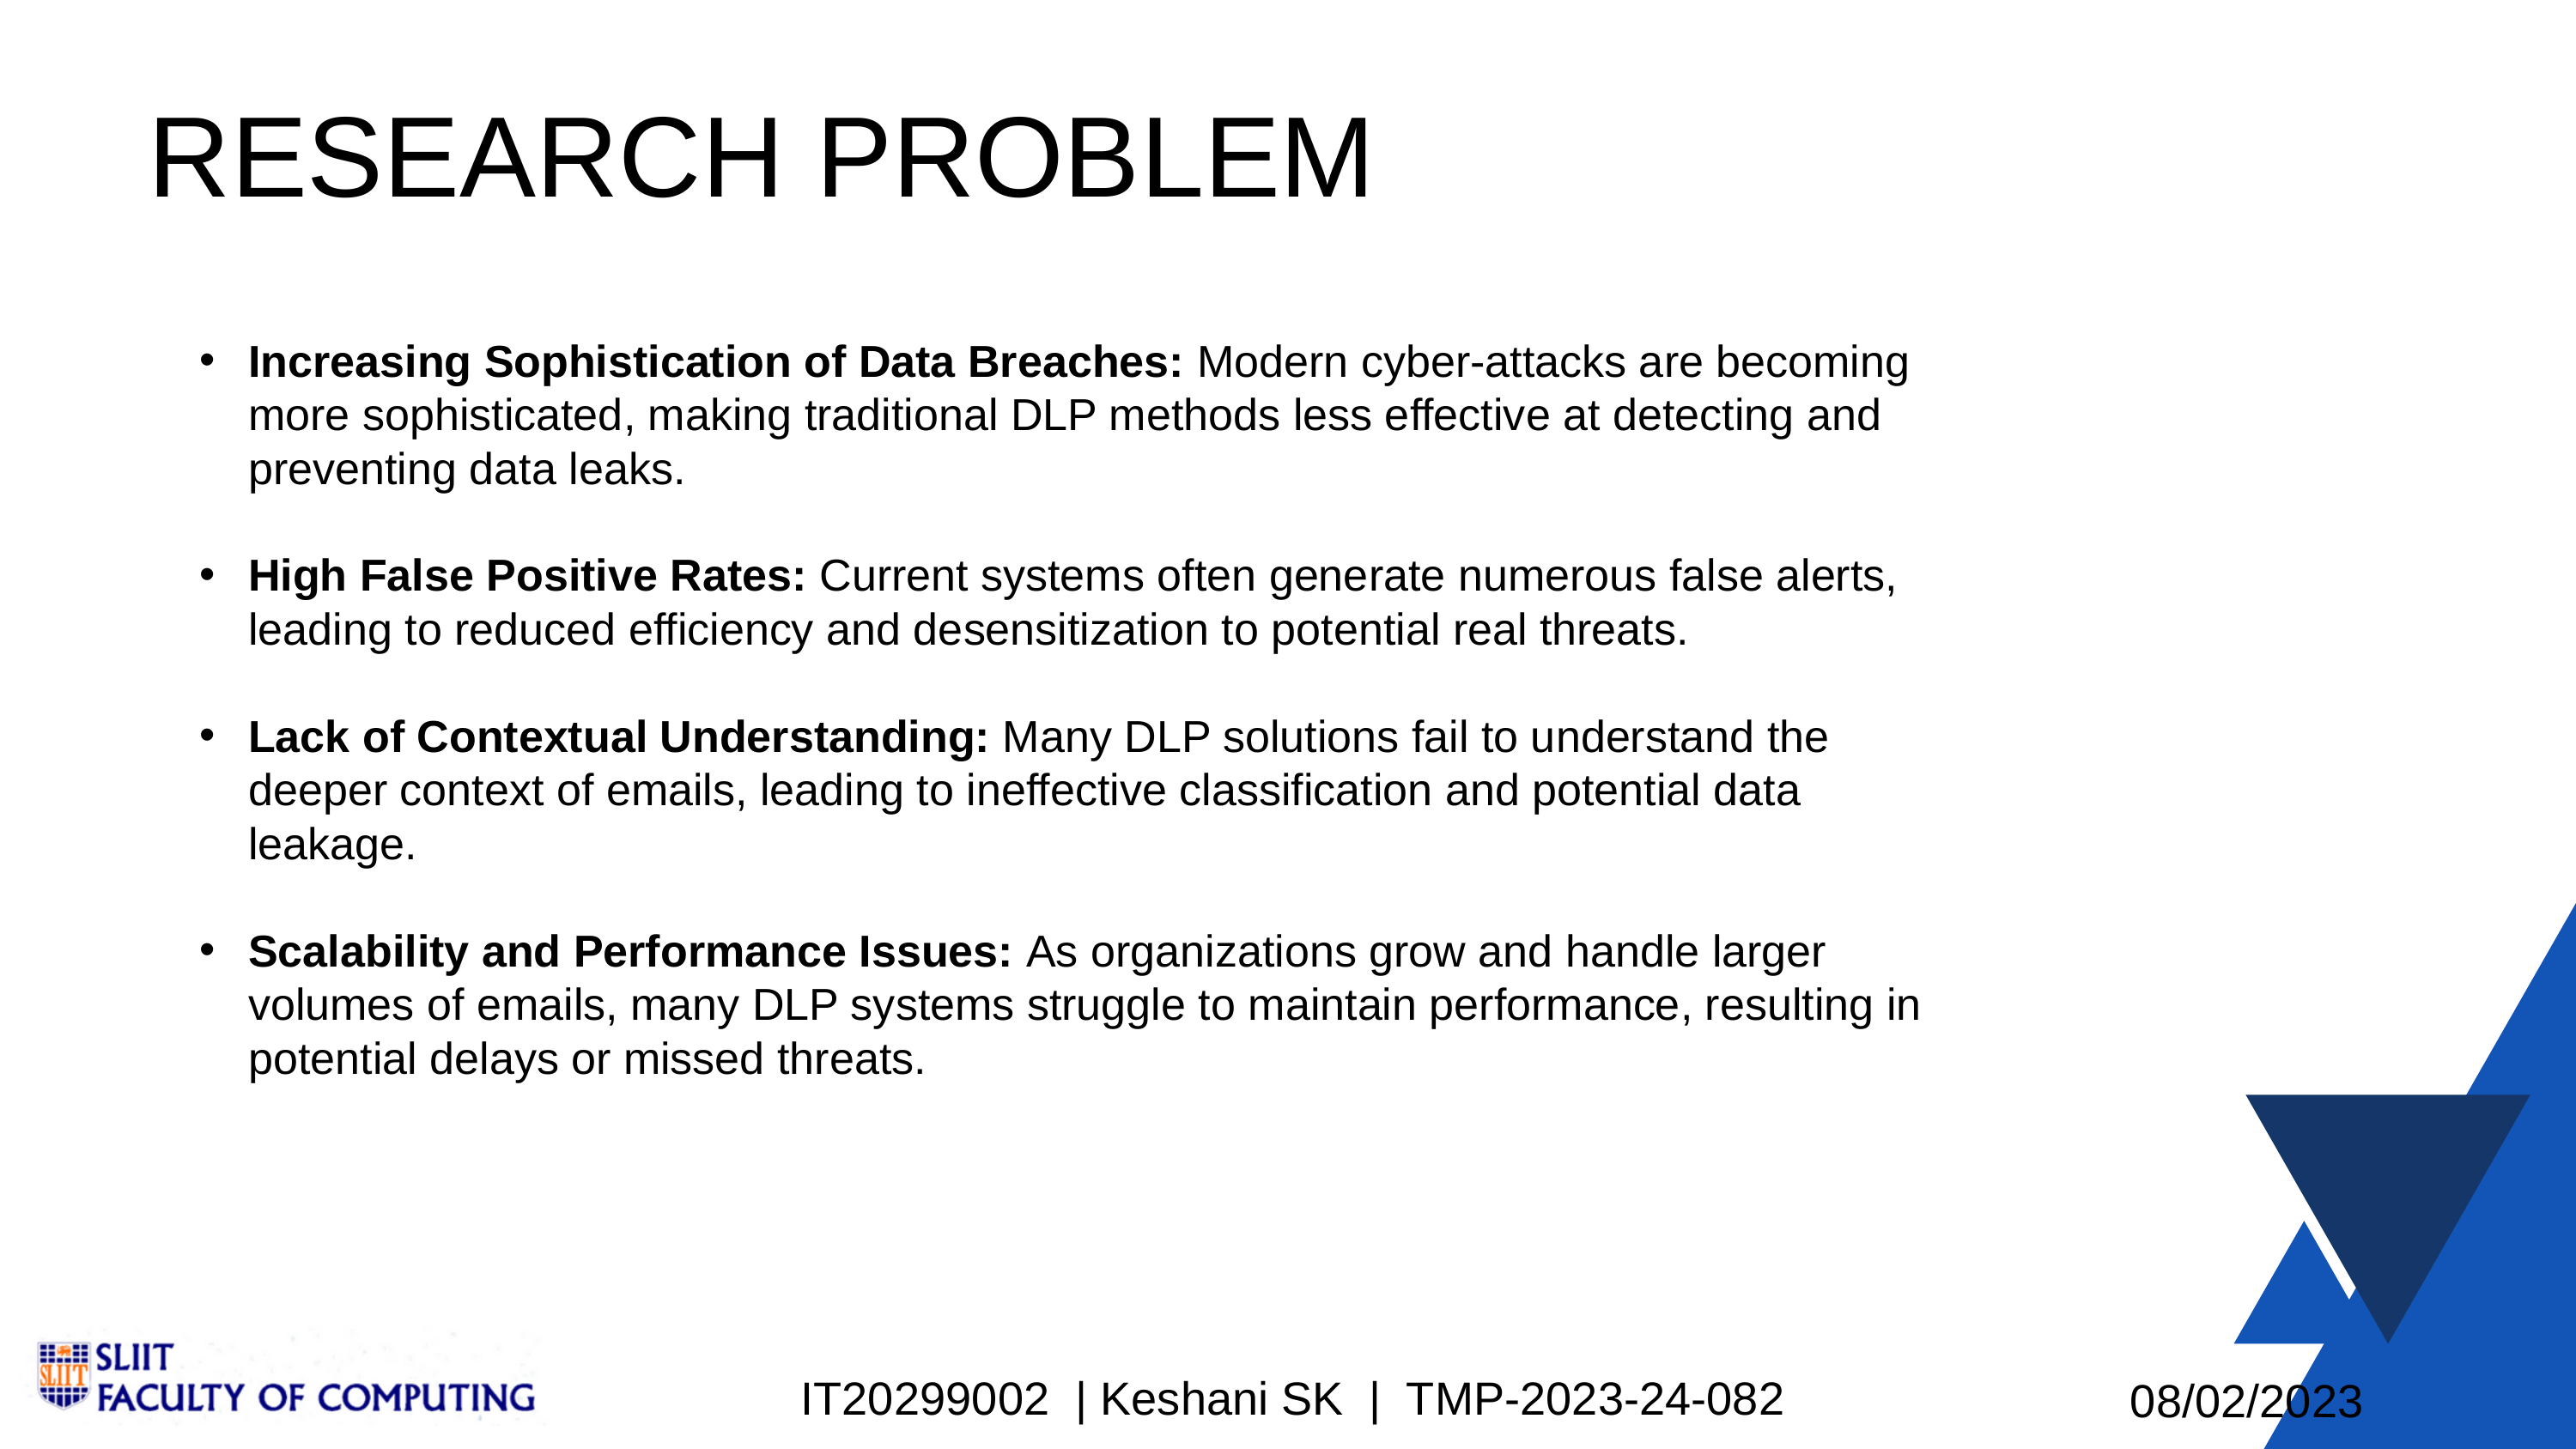

RESEARCH PROBLEM

Increasing Sophistication of Data Breaches: Modern cyber-attacks are becoming more sophisticated, making traditional DLP methods less effective at detecting and preventing data leaks.​

High False Positive Rates: Current systems often generate numerous false alerts, leading to reduced efficiency and desensitization to potential real threats.​

Lack of Contextual Understanding: Many DLP solutions fail to understand the deeper context of emails, leading to ineffective classification and potential data leakage.​

Scalability and Performance Issues: As organizations grow and handle larger volumes of emails, many DLP systems struggle to maintain performance, resulting in potential delays or missed threats.​

IT20299002  | Keshani SK  |  TMP-2023-24-082
08/02/2023